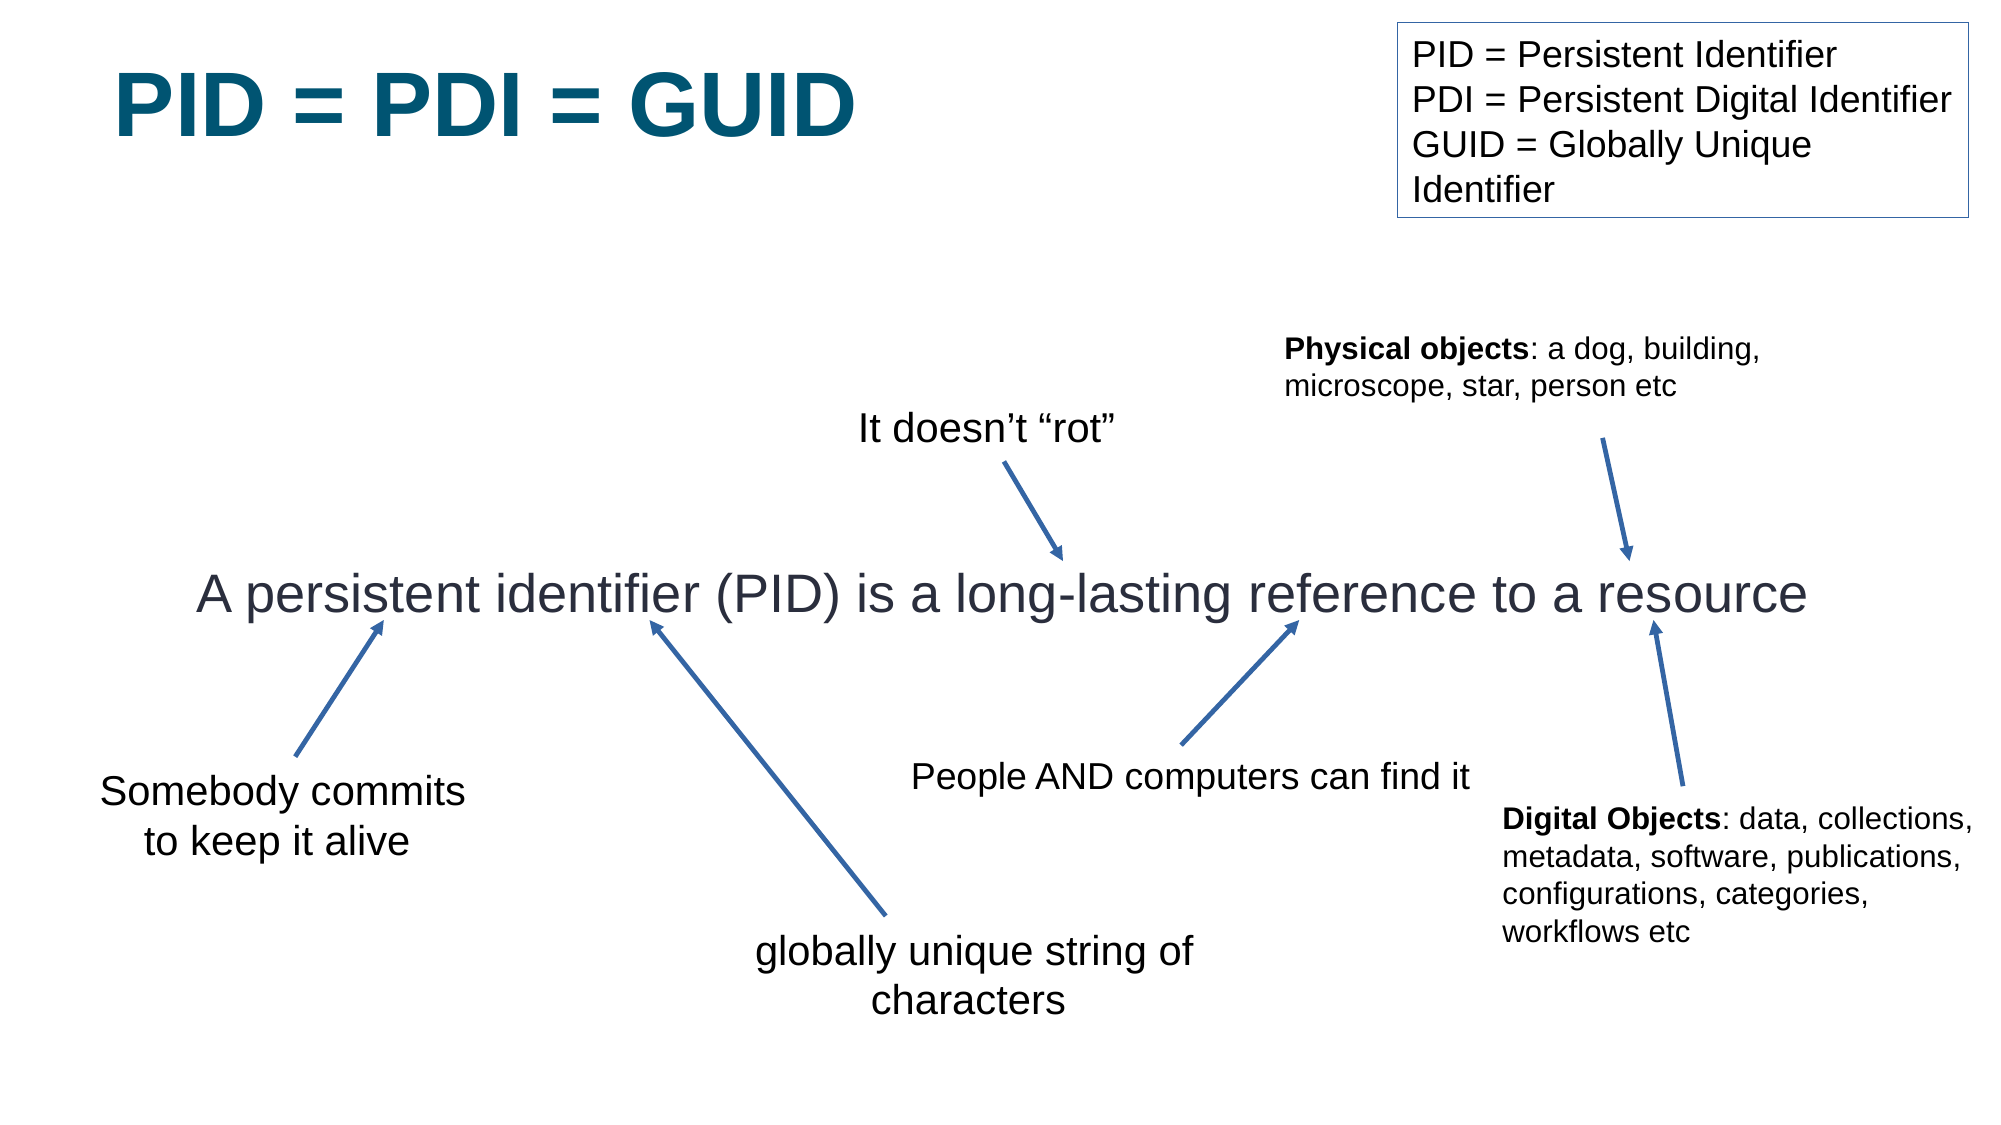

# PID = PDI = GUID
PID = Persistent Identifier
PDI = Persistent Digital Identifier
GUID = Globally Unique Identifier
Physical objects: a dog, building, microscope, star, person etc
It doesn’t “rot”

A persistent identifier (PID) is a long-lasting reference to a resource

People AND computers can find it

Somebody commits to keep it alive

Digital Objects: data, collections, metadata, software, publications, configurations, categories, workflows etc
globally unique string of characters